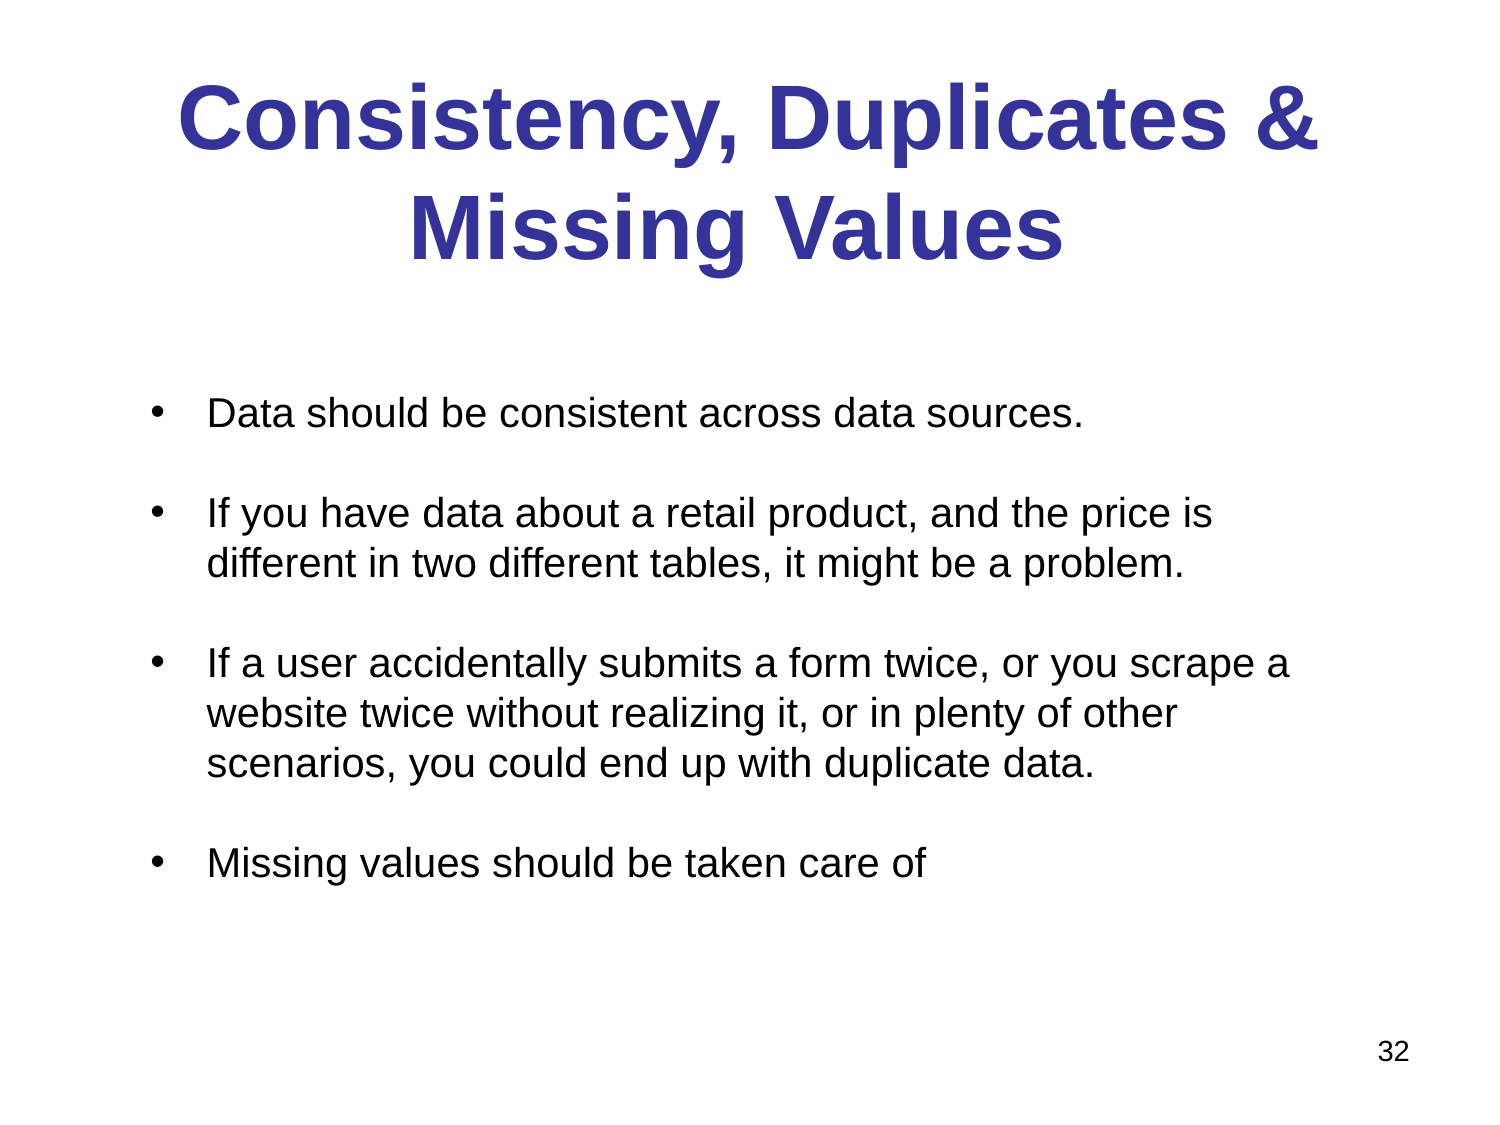

# Consistency, Duplicates & Missing Values

Data should be consistent across data sources.

If you have data about a retail product, and the price is different in two different tables, it might be a problem.

If a user accidentally submits a form twice, or you scrape a website twice without realizing it, or in plenty of other scenarios, you could end up with duplicate data.

Missing values should be taken care of
32